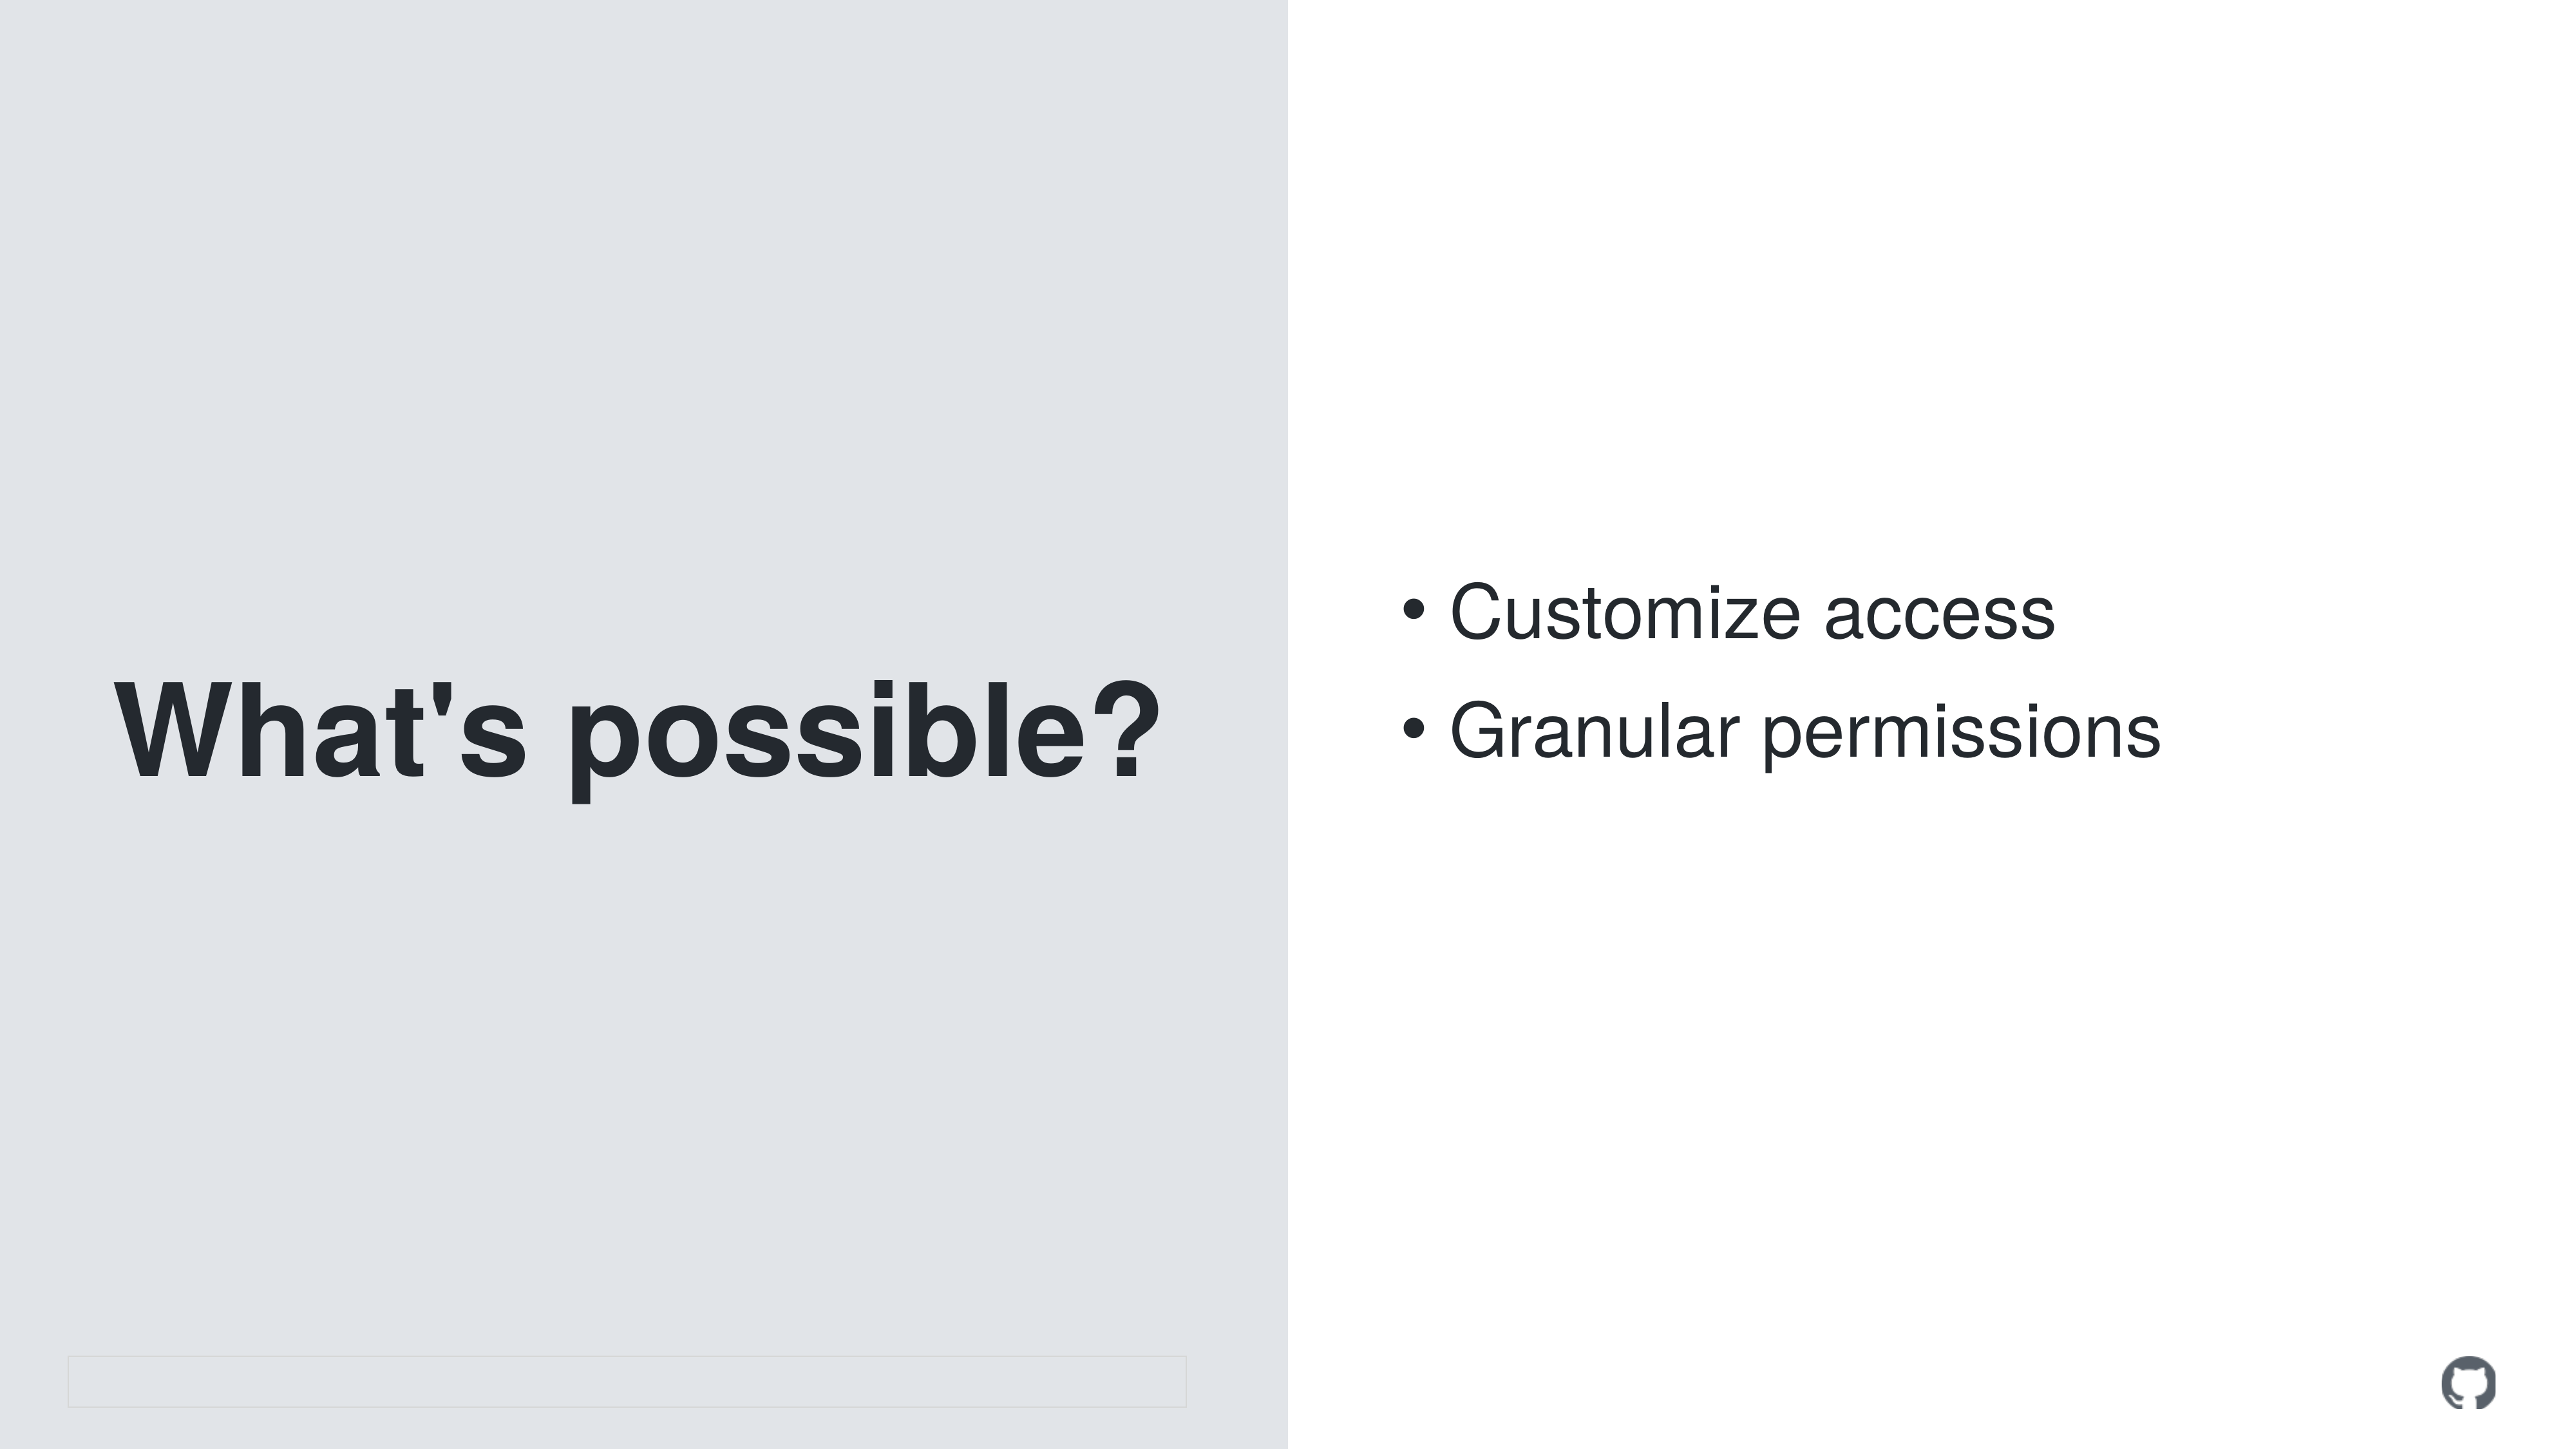

# What's possible?
Customize access
Granular permissions